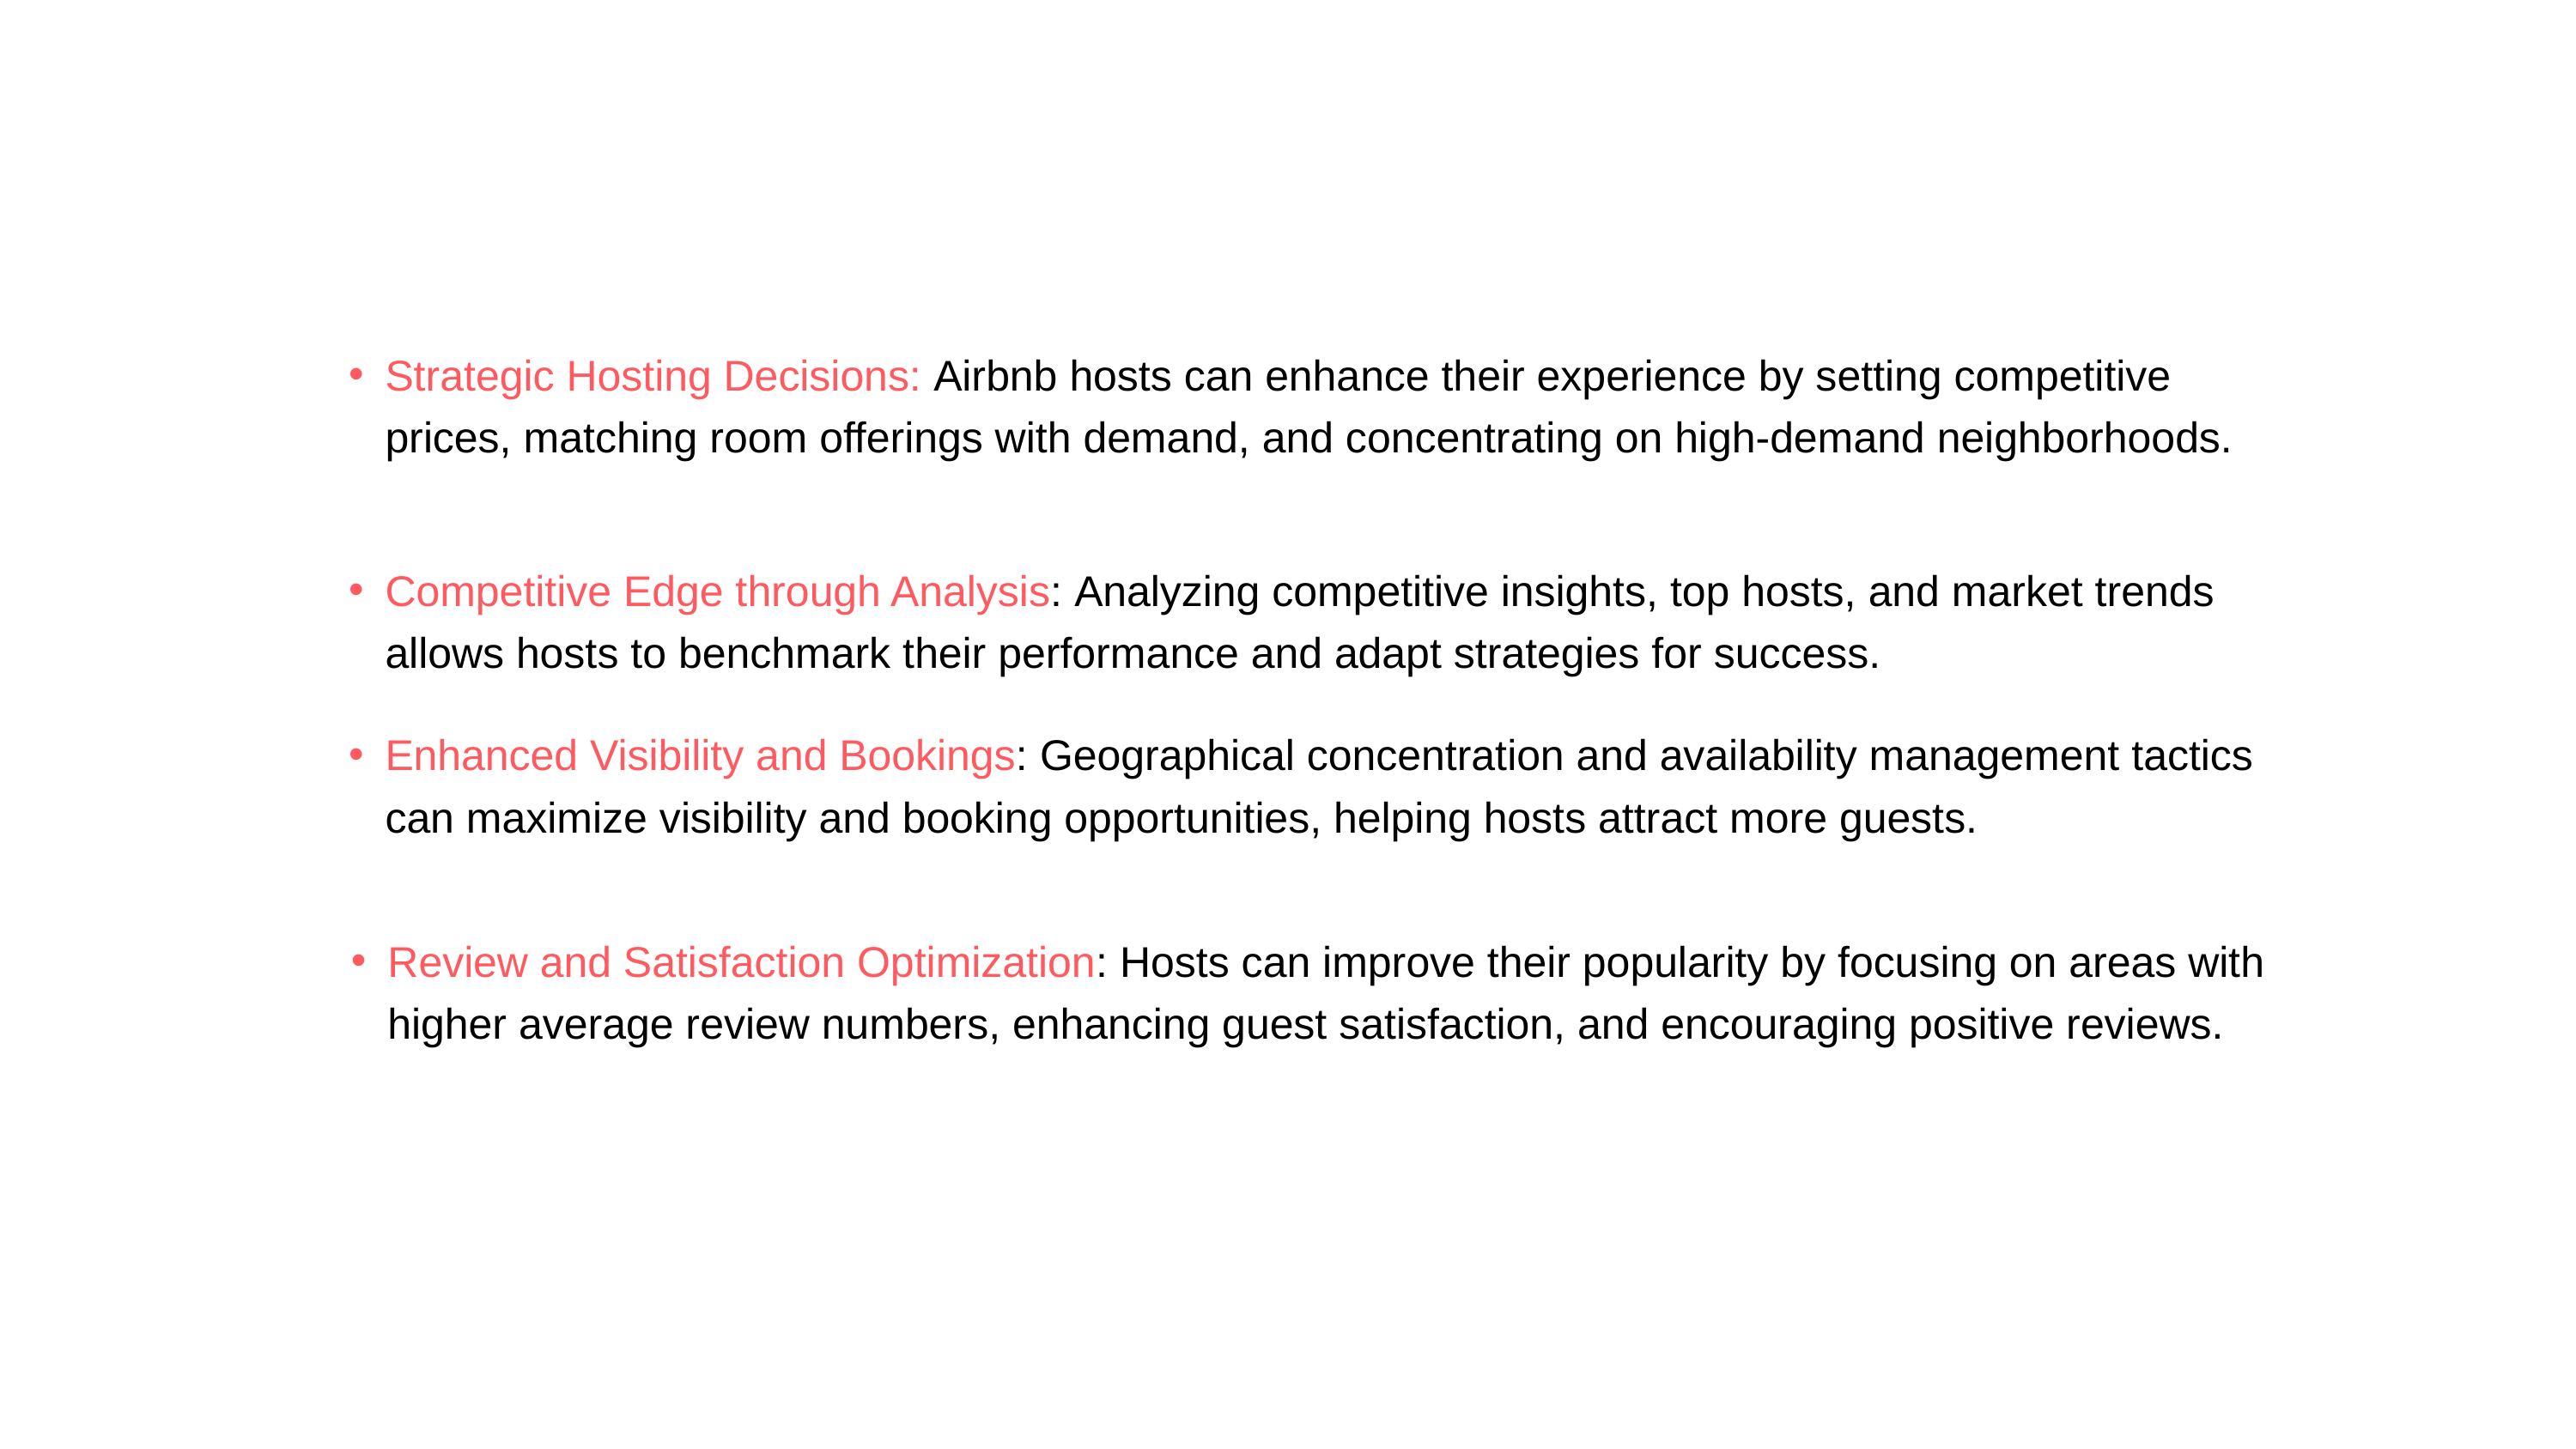

Strategic Hosting Decisions: Airbnb hosts can enhance their experience by setting competitive prices, matching room offerings with demand, and concentrating on high-demand neighborhoods.
Competitive Edge through Analysis: Analyzing competitive insights, top hosts, and market trends allows hosts to benchmark their performance and adapt strategies for success.
Enhanced Visibility and Bookings: Geographical concentration and availability management tactics can maximize visibility and booking opportunities, helping hosts attract more guests.
Review and Satisfaction Optimization: Hosts can improve their popularity by focusing on areas with higher average review numbers, enhancing guest satisfaction, and encouraging positive reviews.